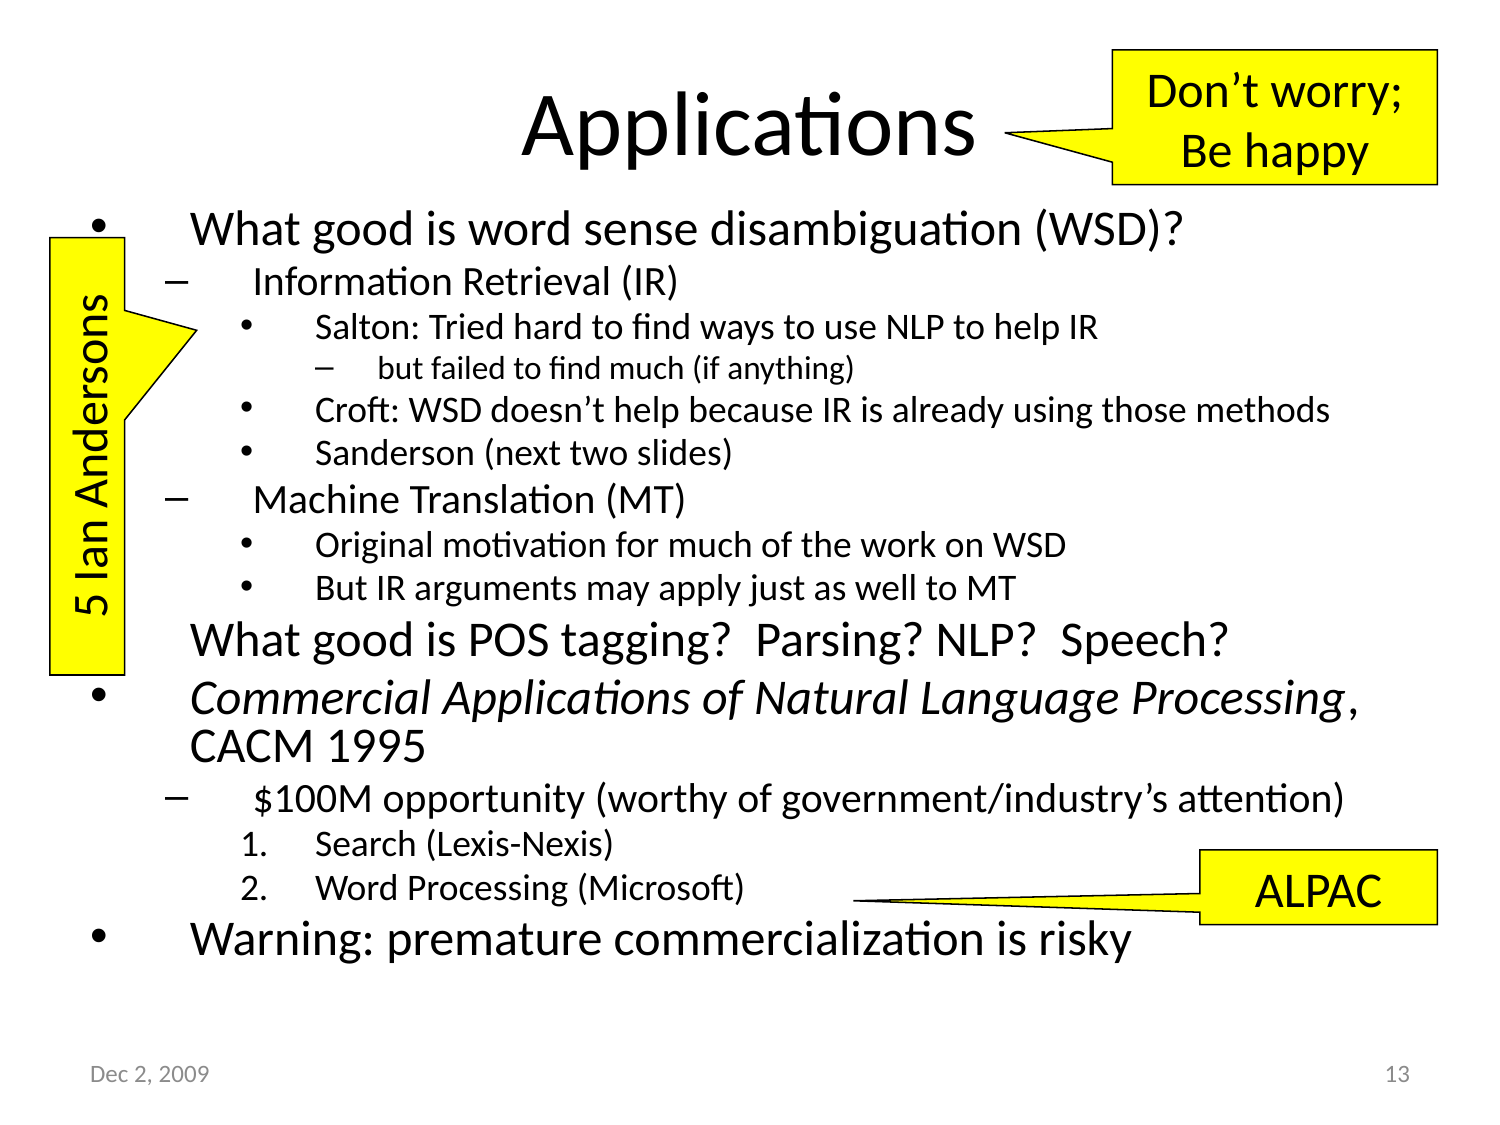

# Applications
Don’t worry;
Be happy
What good is word sense disambiguation (WSD)?
Information Retrieval (IR)
Salton: Tried hard to find ways to use NLP to help IR
but failed to find much (if anything)
Croft: WSD doesn’t help because IR is already using those methods
Sanderson (next two slides)
Machine Translation (MT)
Original motivation for much of the work on WSD
But IR arguments may apply just as well to MT
What good is POS tagging?  Parsing? NLP?  Speech?
Commercial Applications of Natural Language Processing, CACM 1995
$100M opportunity (worthy of government/industry’s attention)
Search (Lexis-Nexis)
Word Processing (Microsoft)
Warning: premature commercialization is risky
5 Ian Andersons
ALPAC
Dec 2, 2009
13